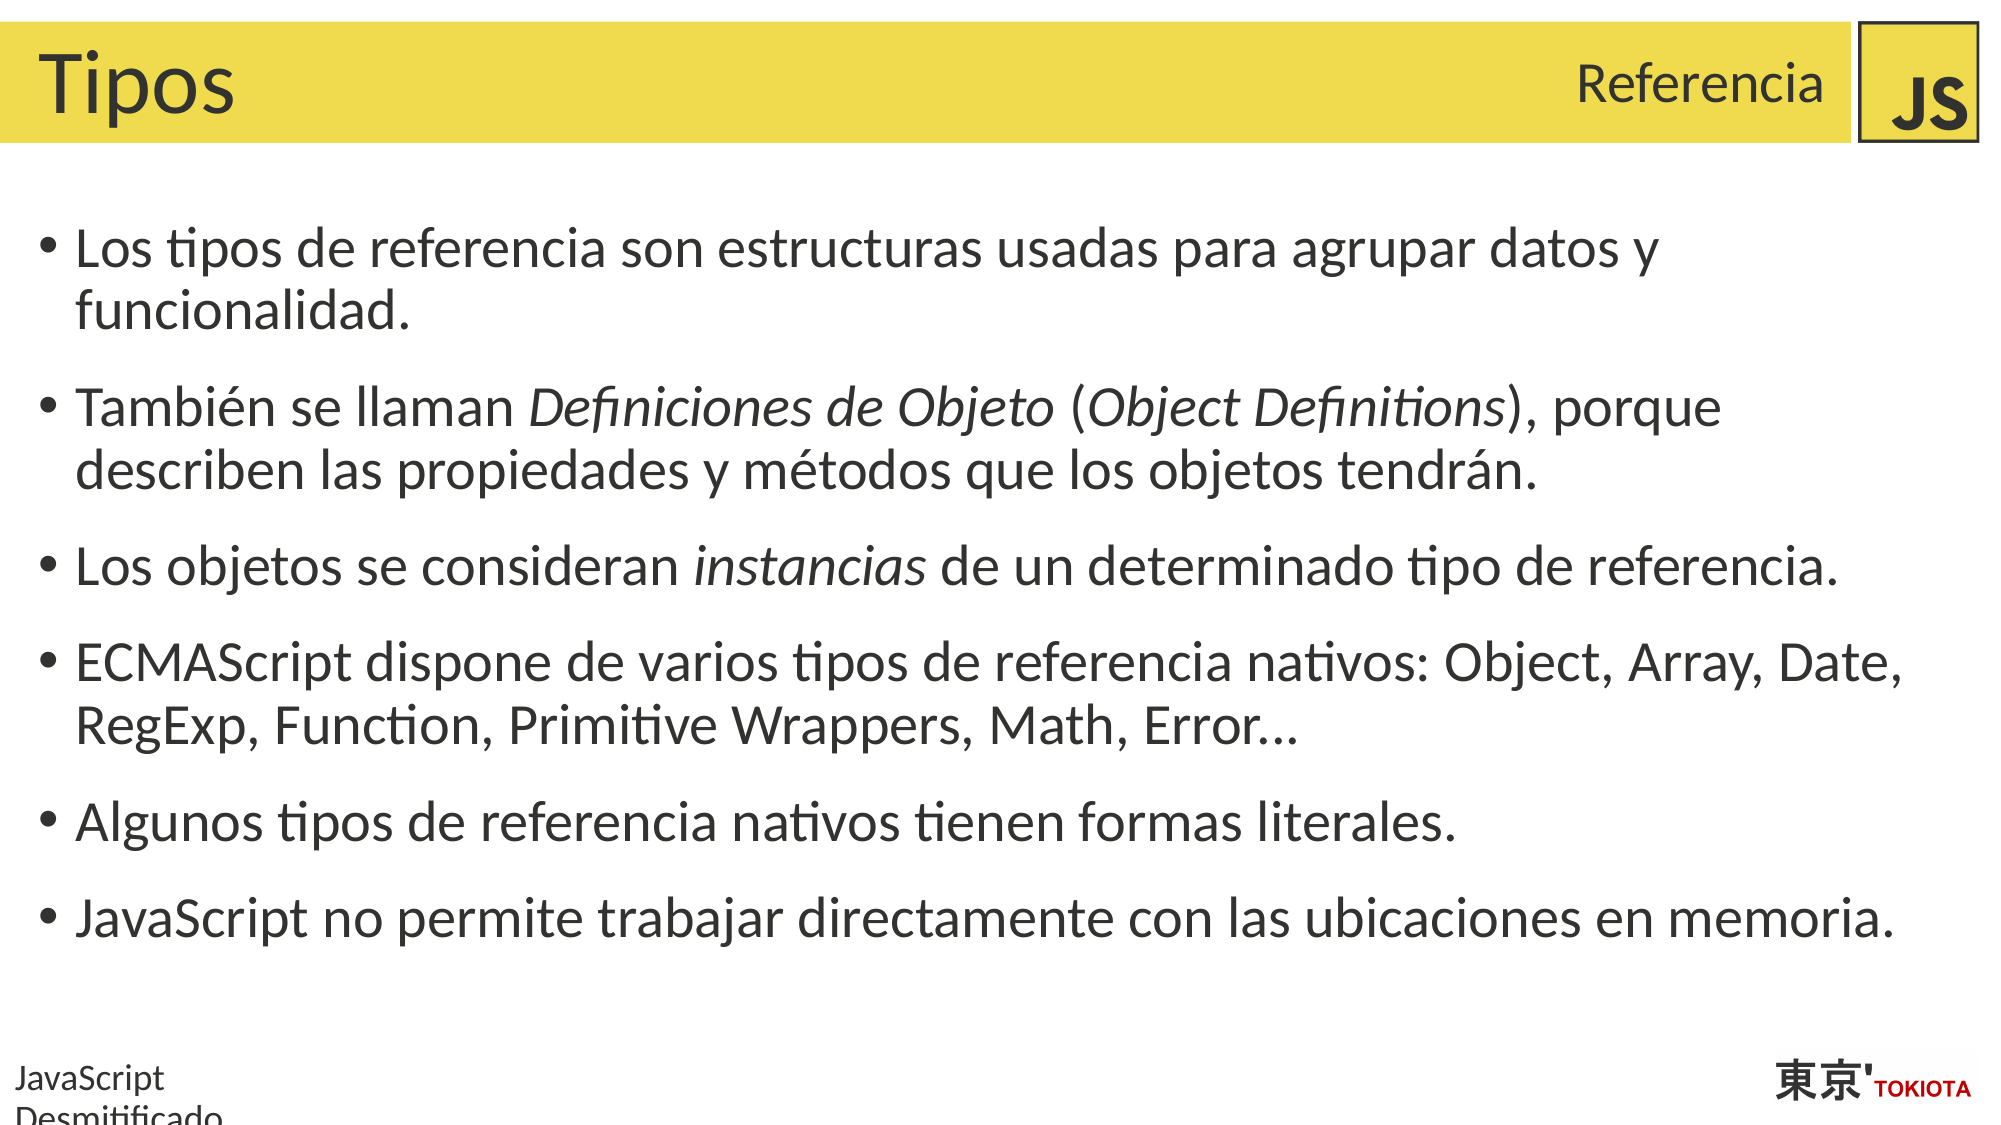

# Tipos
Referencia
Los tipos de referencia son estructuras usadas para agrupar datos y funcionalidad.
También se llaman Definiciones de Objeto (Object Definitions), porque describen las propiedades y métodos que los objetos tendrán.
Los objetos se consideran instancias de un determinado tipo de referencia.
ECMAScript dispone de varios tipos de referencia nativos: Object, Array, Date, RegExp, Function, Primitive Wrappers, Math, Error...
Algunos tipos de referencia nativos tienen formas literales.
JavaScript no permite trabajar directamente con las ubicaciones en memoria.